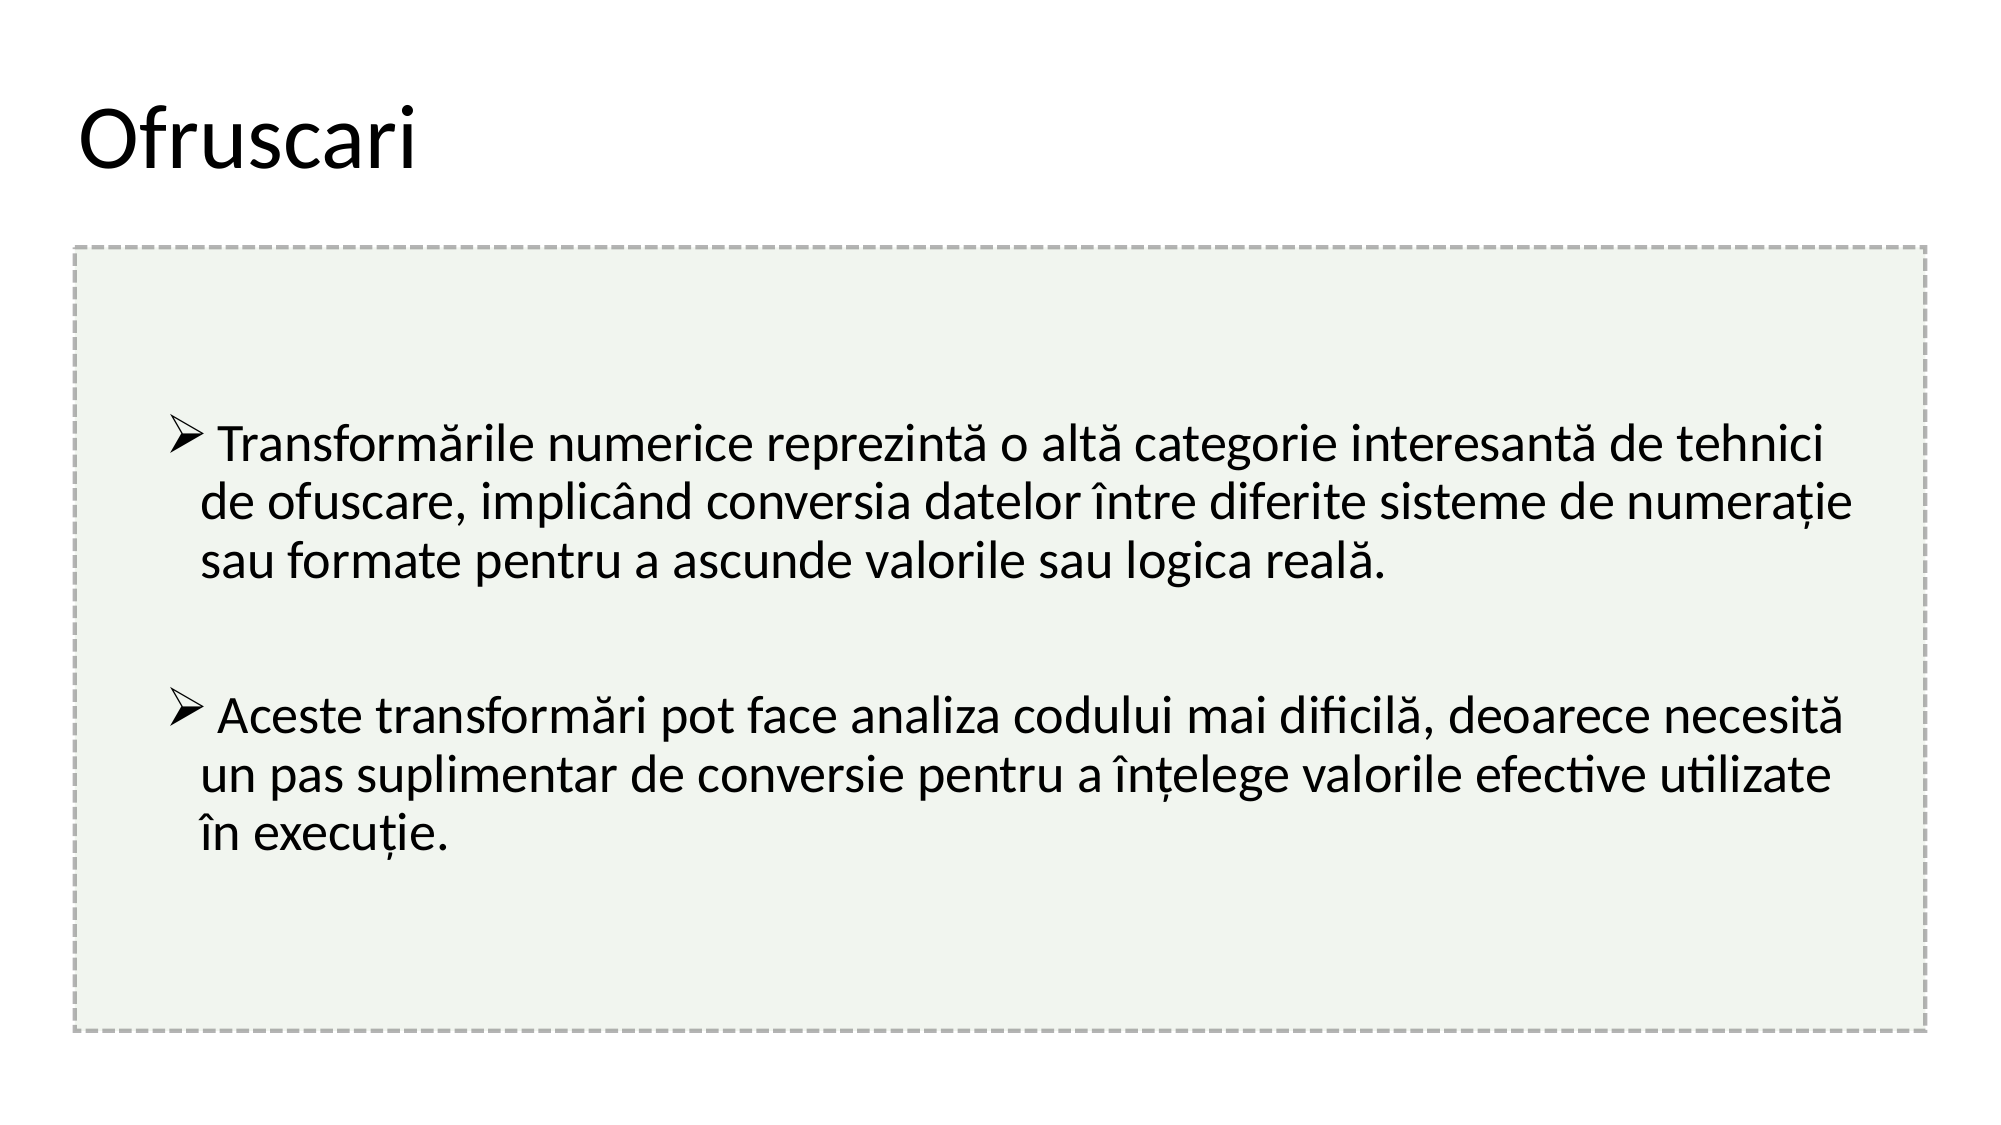

# Ofruscari

 Transformările numerice reprezintă o altă categorie interesantă de tehnici de ofuscare, implicând conversia datelor între diferite sisteme de numerație sau formate pentru a ascunde valorile sau logica reală.

 Aceste transformări pot face analiza codului mai dificilă, deoarece necesită un pas suplimentar de conversie pentru a înțelege valorile efective utilizate în execuție.